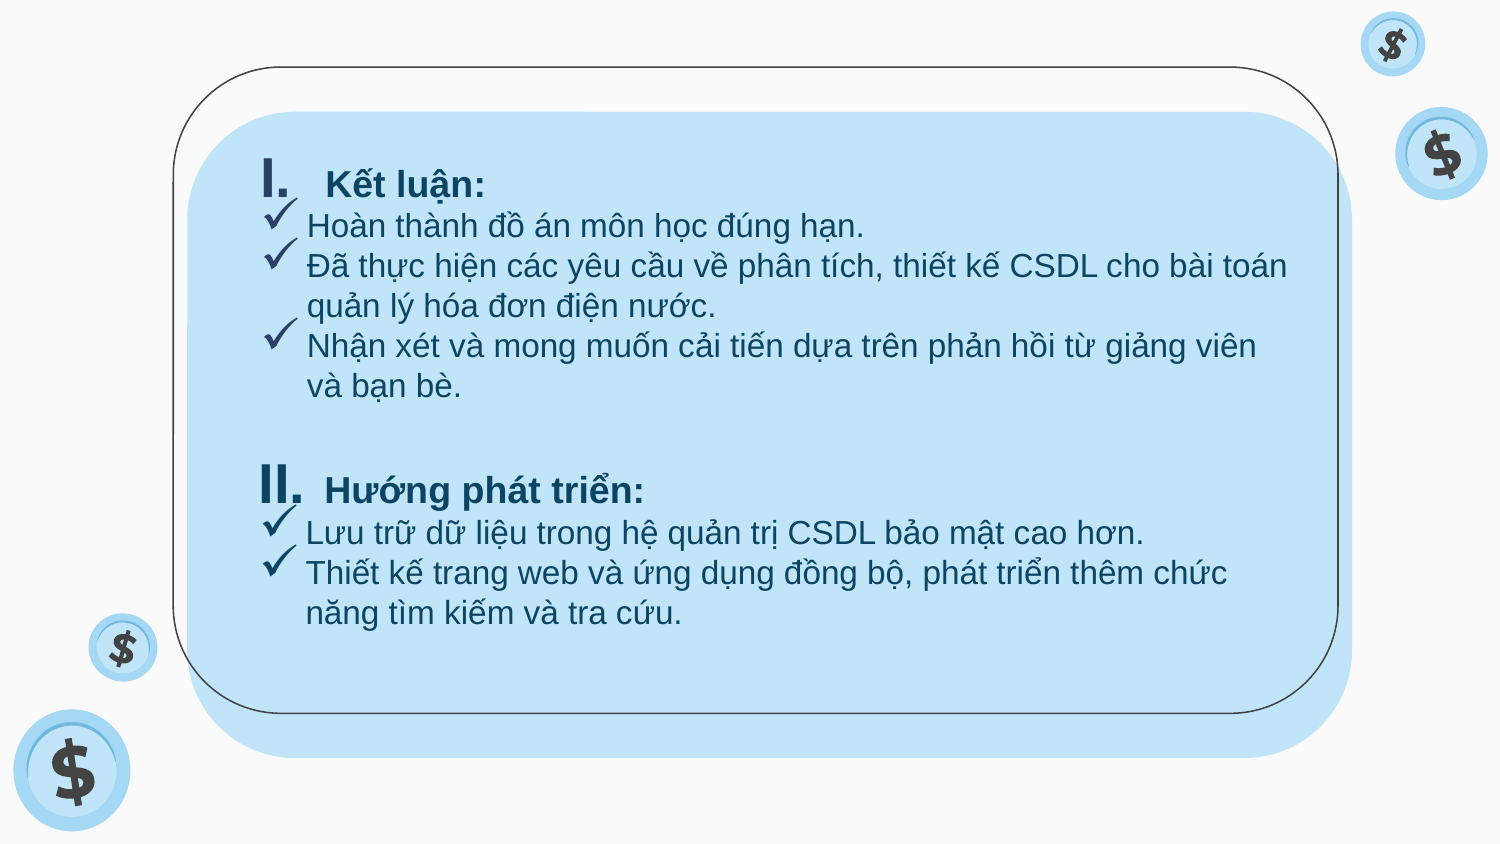

Kết luận:
Hoàn thành đồ án môn học đúng hạn.
Đã thực hiện các yêu cầu về phân tích, thiết kế CSDL cho bài toán quản lý hóa đơn điện nước.
Nhận xét và mong muốn cải tiến dựa trên phản hồi từ giảng viên và bạn bè.

Hướng phát triển:
Lưu trữ dữ liệu trong hệ quản trị CSDL bảo mật cao hơn.
Thiết kế trang web và ứng dụng đồng bộ, phát triển thêm chức năng tìm kiếm và tra cứu.